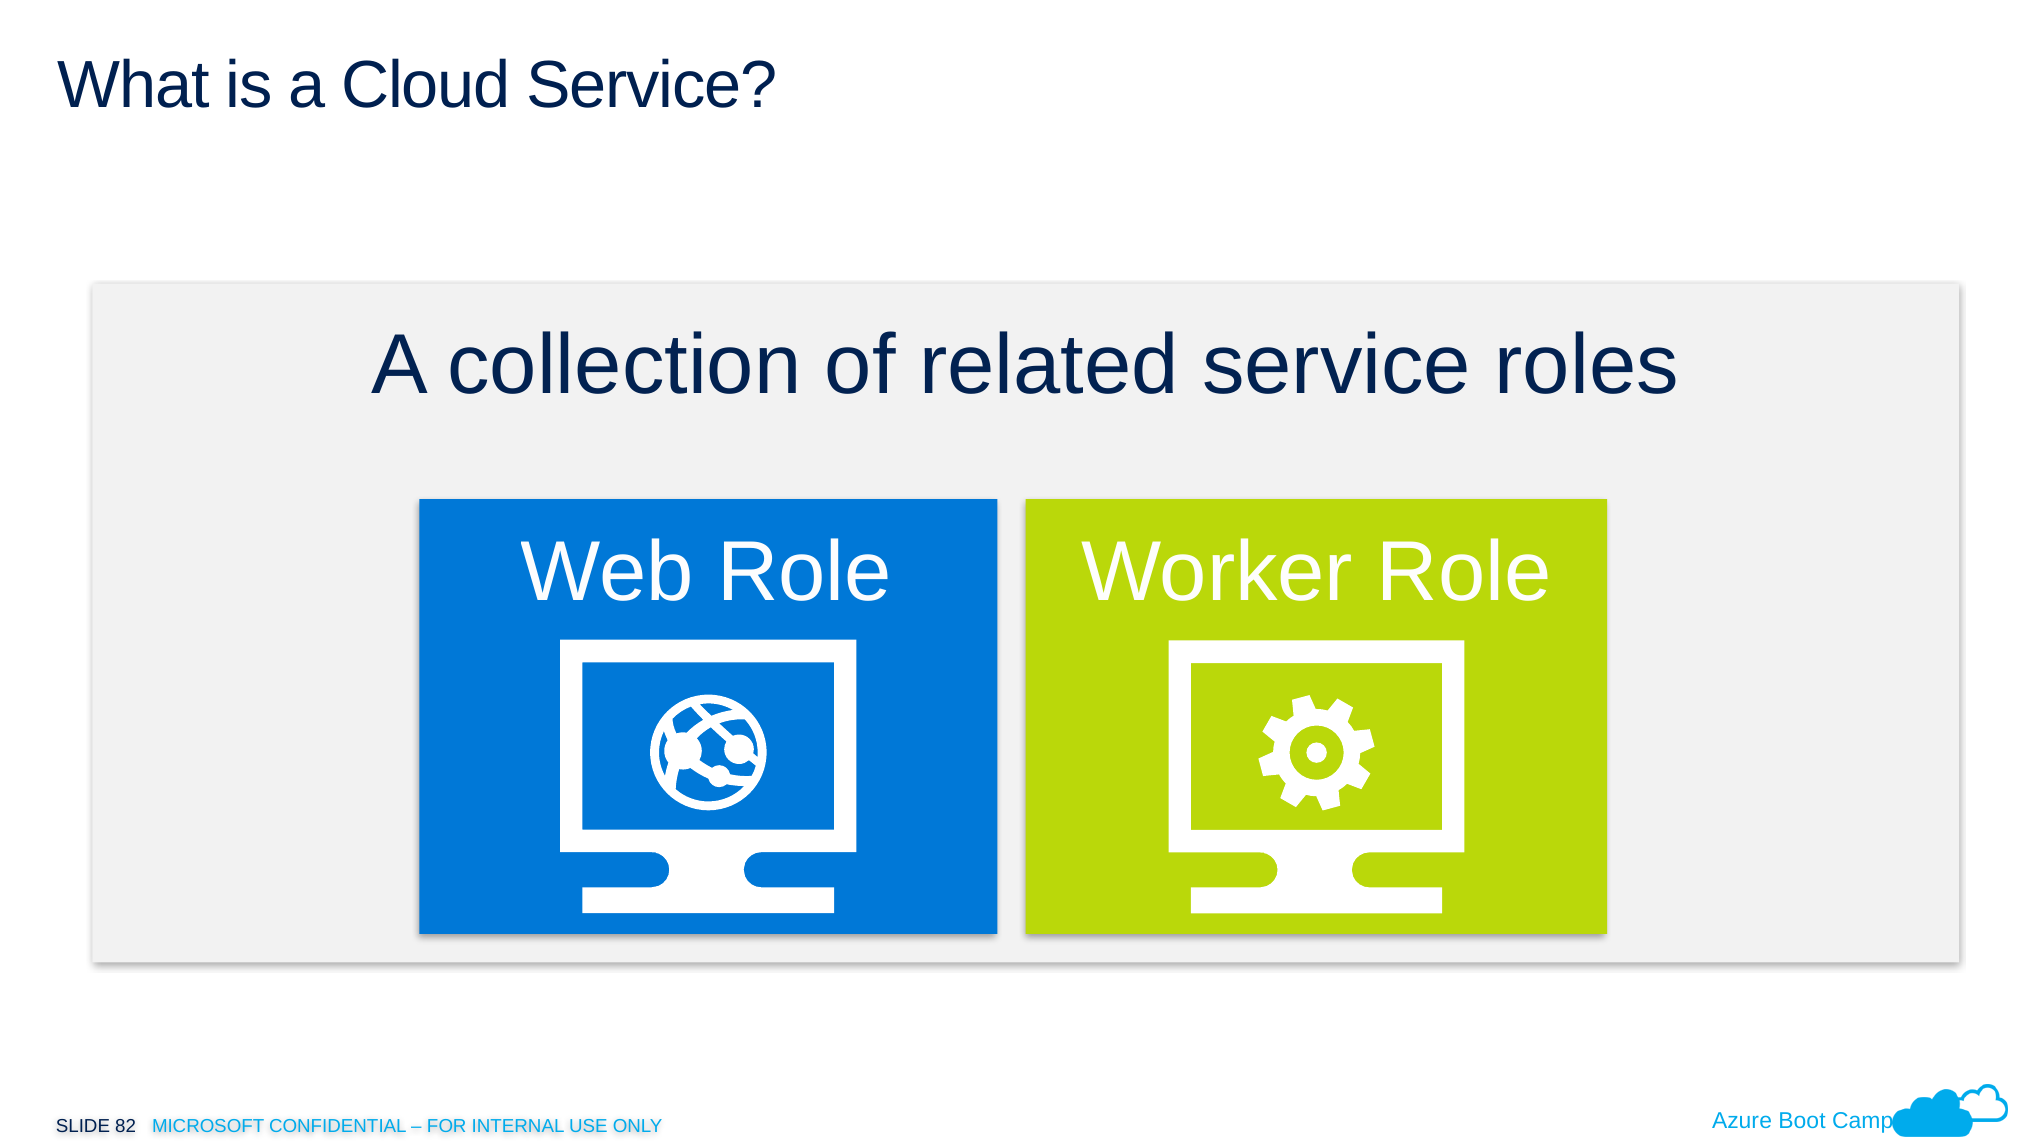

# What is a Cloud Service?

A collection of related service roles

Web Role
Worker Role